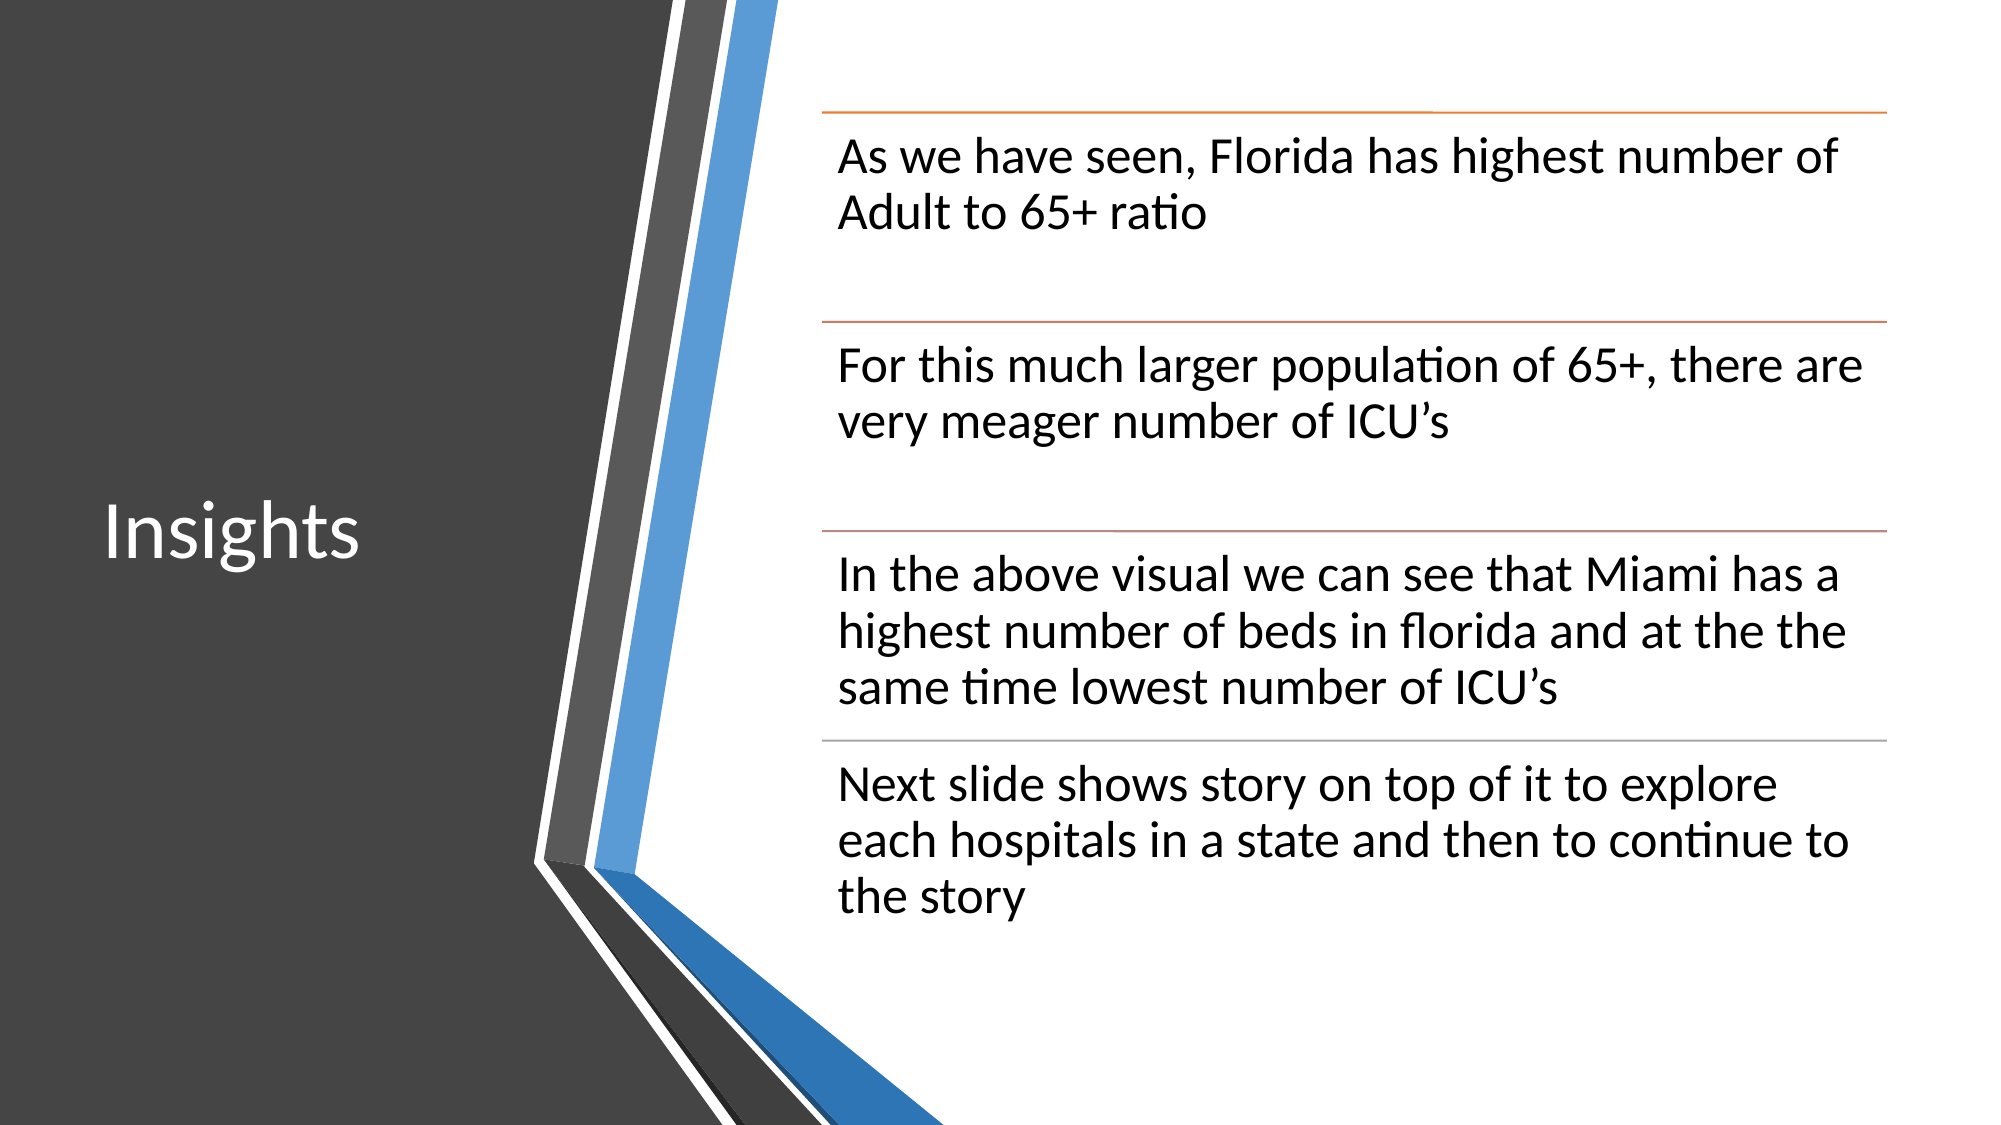

# Insights
As we have seen, Florida has highest number of Adult to 65+ ratio
For this much larger population of 65+, there are very meager number of ICU’s
In the above visual we can see that Miami has a highest number of beds in florida and at the the same time lowest number of ICU’s
Next slide shows story on top of it to explore each hospitals in a state and then to continue to the story